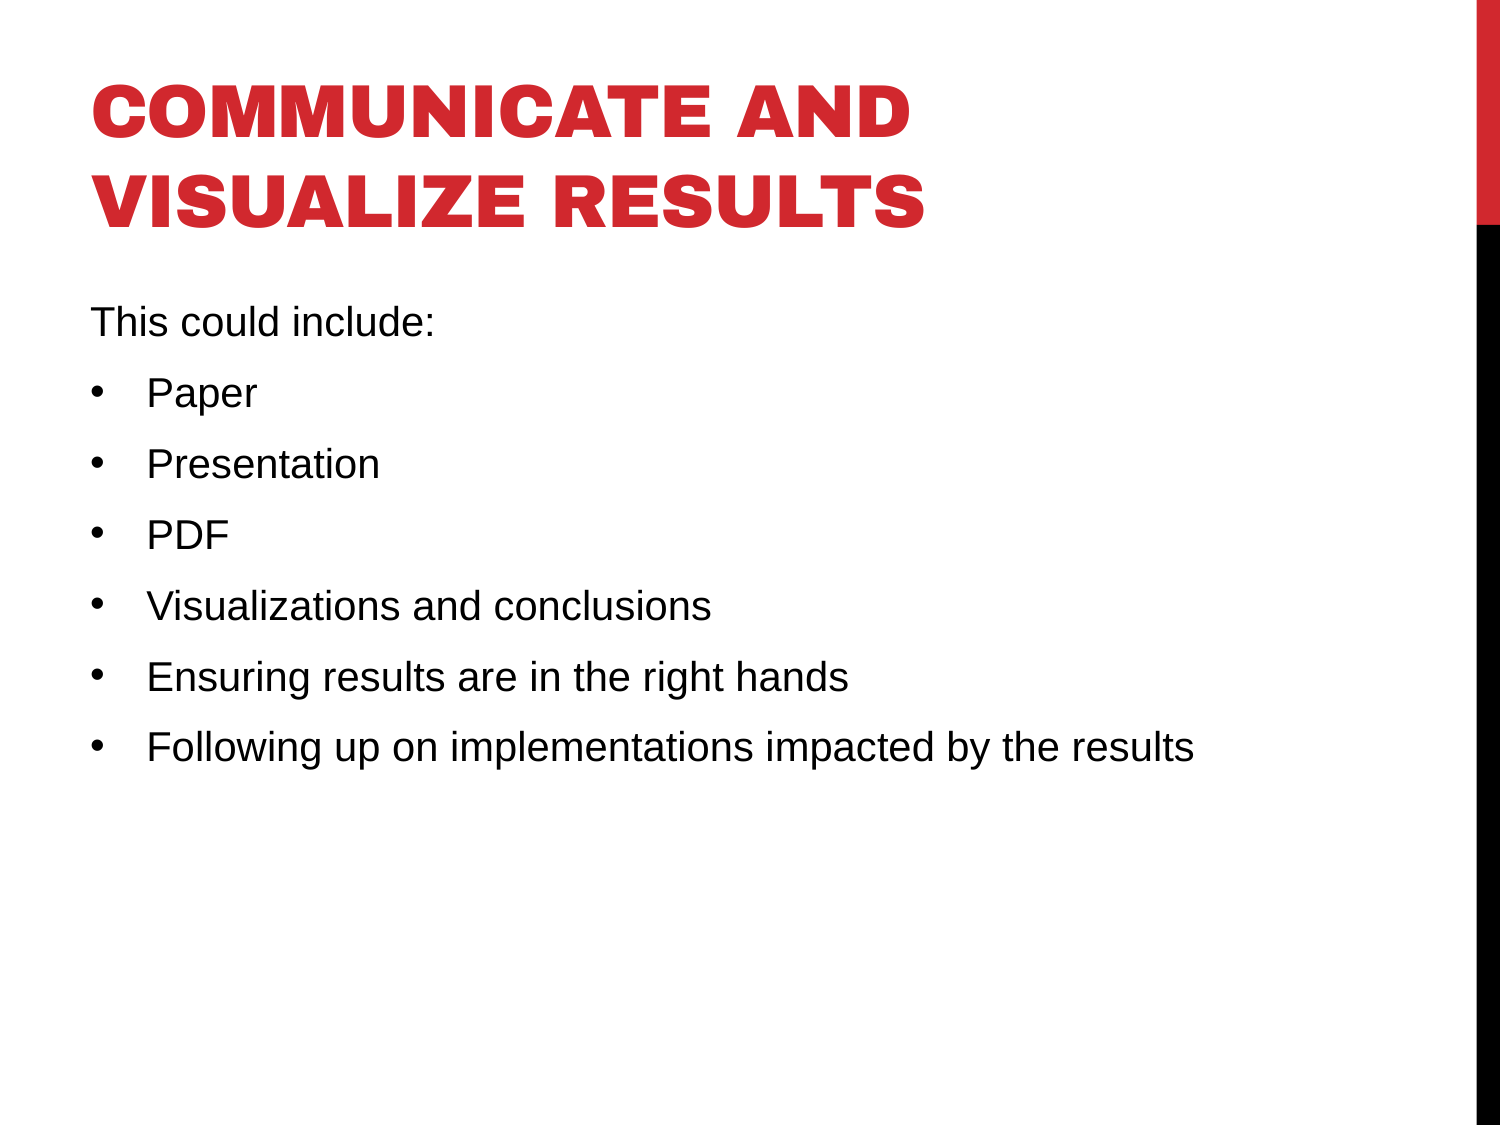

# Communicate and Visualize Results
This could include:
Paper
Presentation
PDF
Visualizations and conclusions
Ensuring results are in the right hands
Following up on implementations impacted by the results